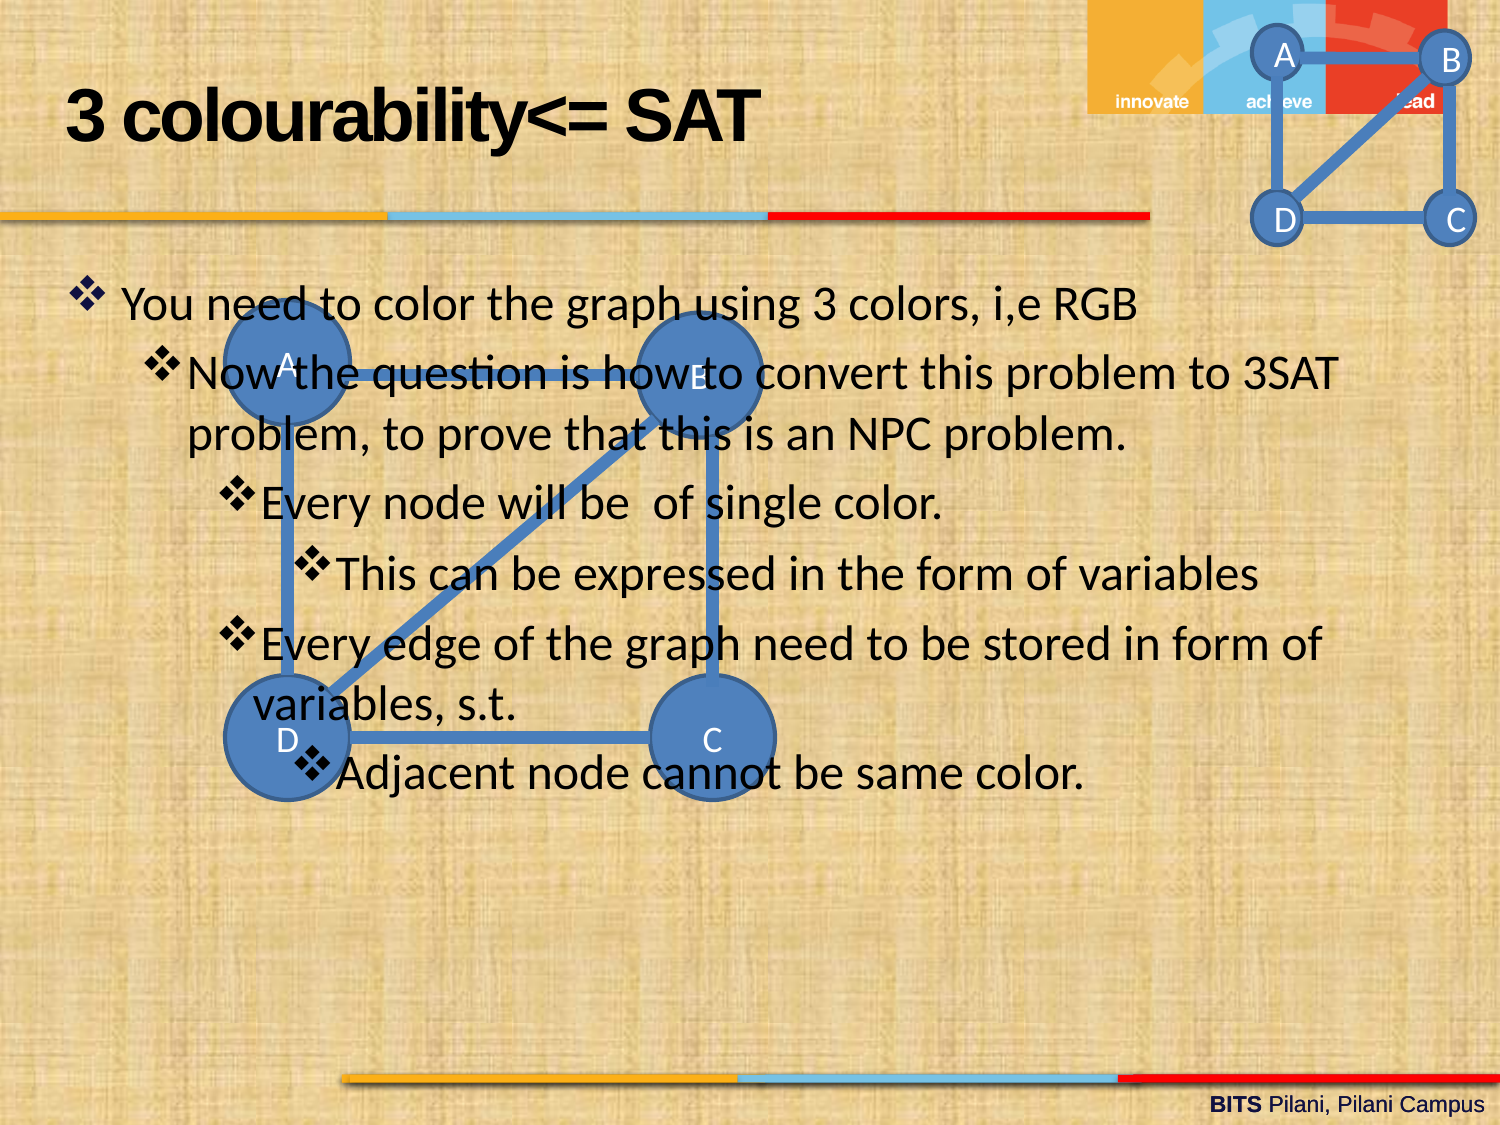

3 colourability<= SAT
A
B
D
C
You need to color the graph using 3 colors, i,e RGB
Now the question is how to convert this problem to 3SAT problem, to prove that this is an NPC problem.
Every node will be  of single color.
This can be expressed in the form of variables
Every edge of the graph need to be stored in form of variables, s.t.
Adjacent node cannot be same color.

A
B
D
C